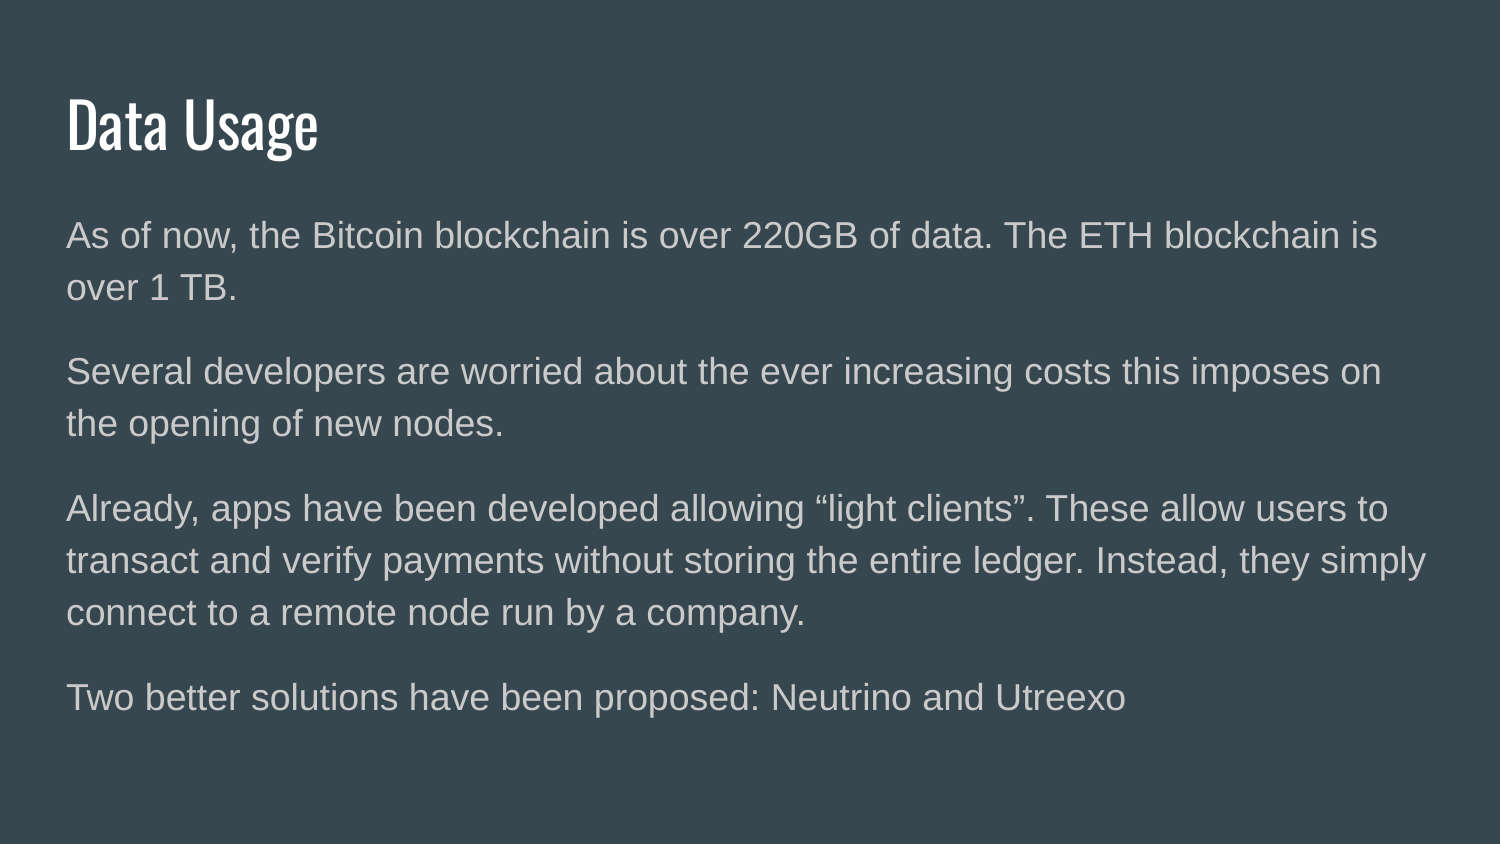

# Data Usage
As of now, the Bitcoin blockchain is over 220GB of data. The ETH blockchain is over 1 TB.
Several developers are worried about the ever increasing costs this imposes on the opening of new nodes.
Already, apps have been developed allowing “light clients”. These allow users to transact and verify payments without storing the entire ledger. Instead, they simply connect to a remote node run by a company.
Two better solutions have been proposed: Neutrino and Utreexo